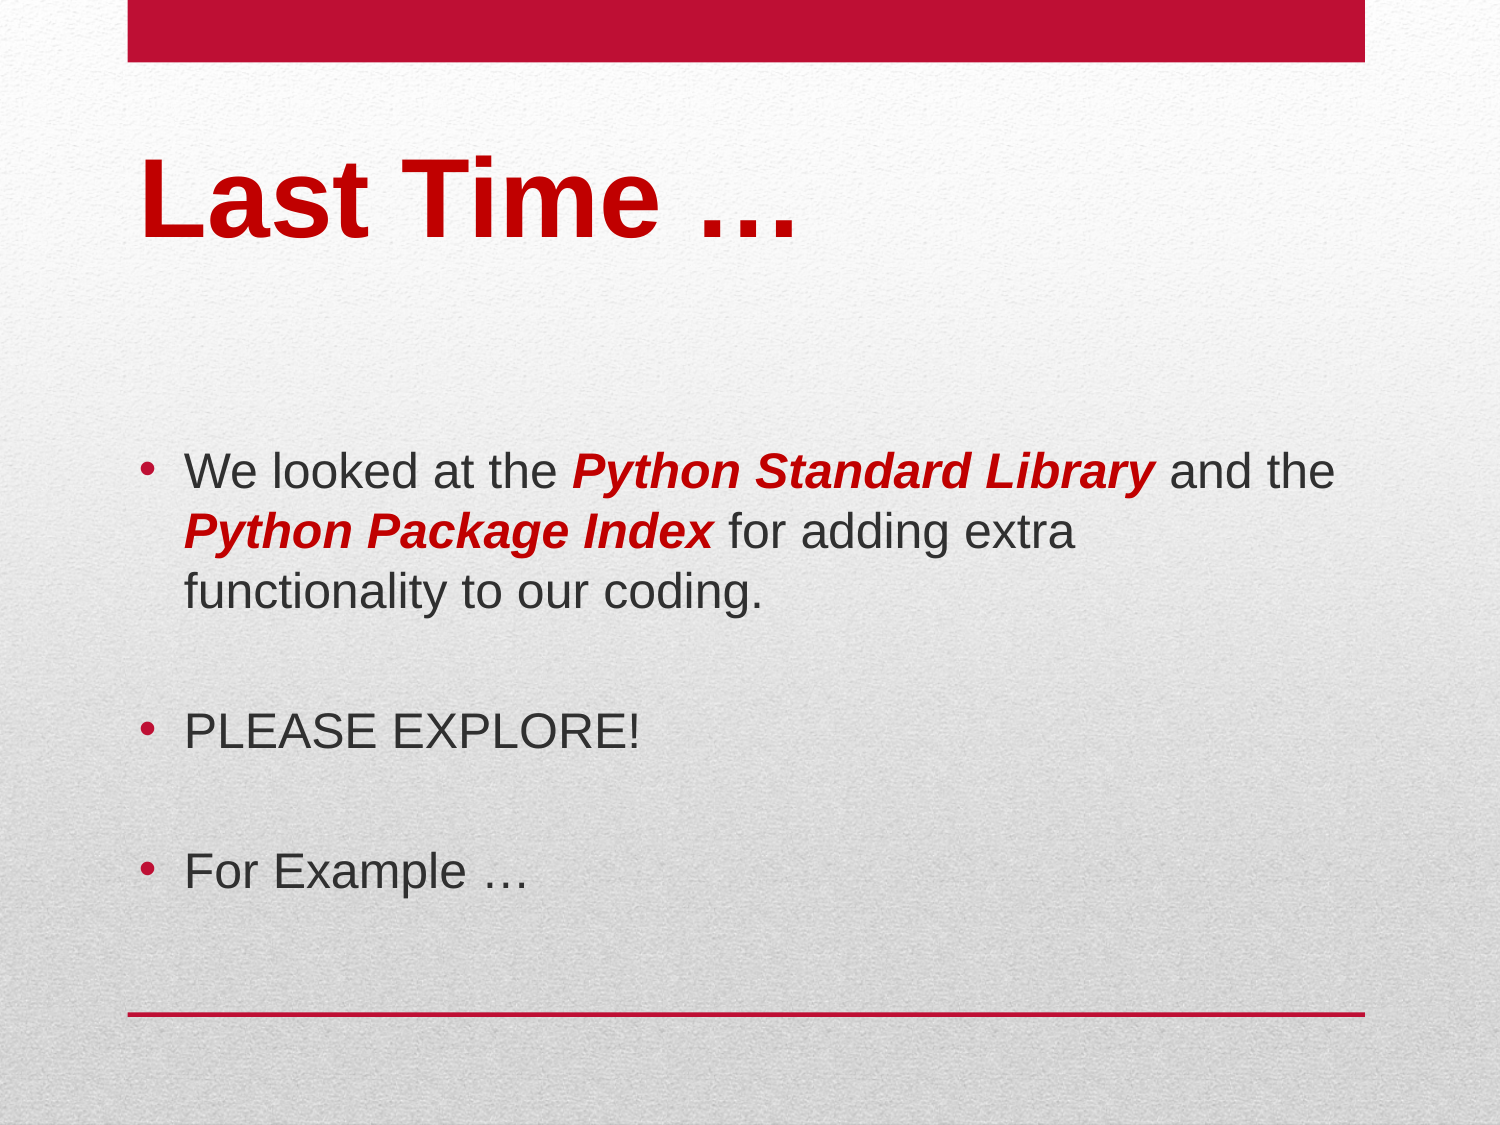

# Last Time …
We looked at the Python Standard Library and the Python Package Index for adding extra functionality to our coding.

PLEASE EXPLORE!

For Example …